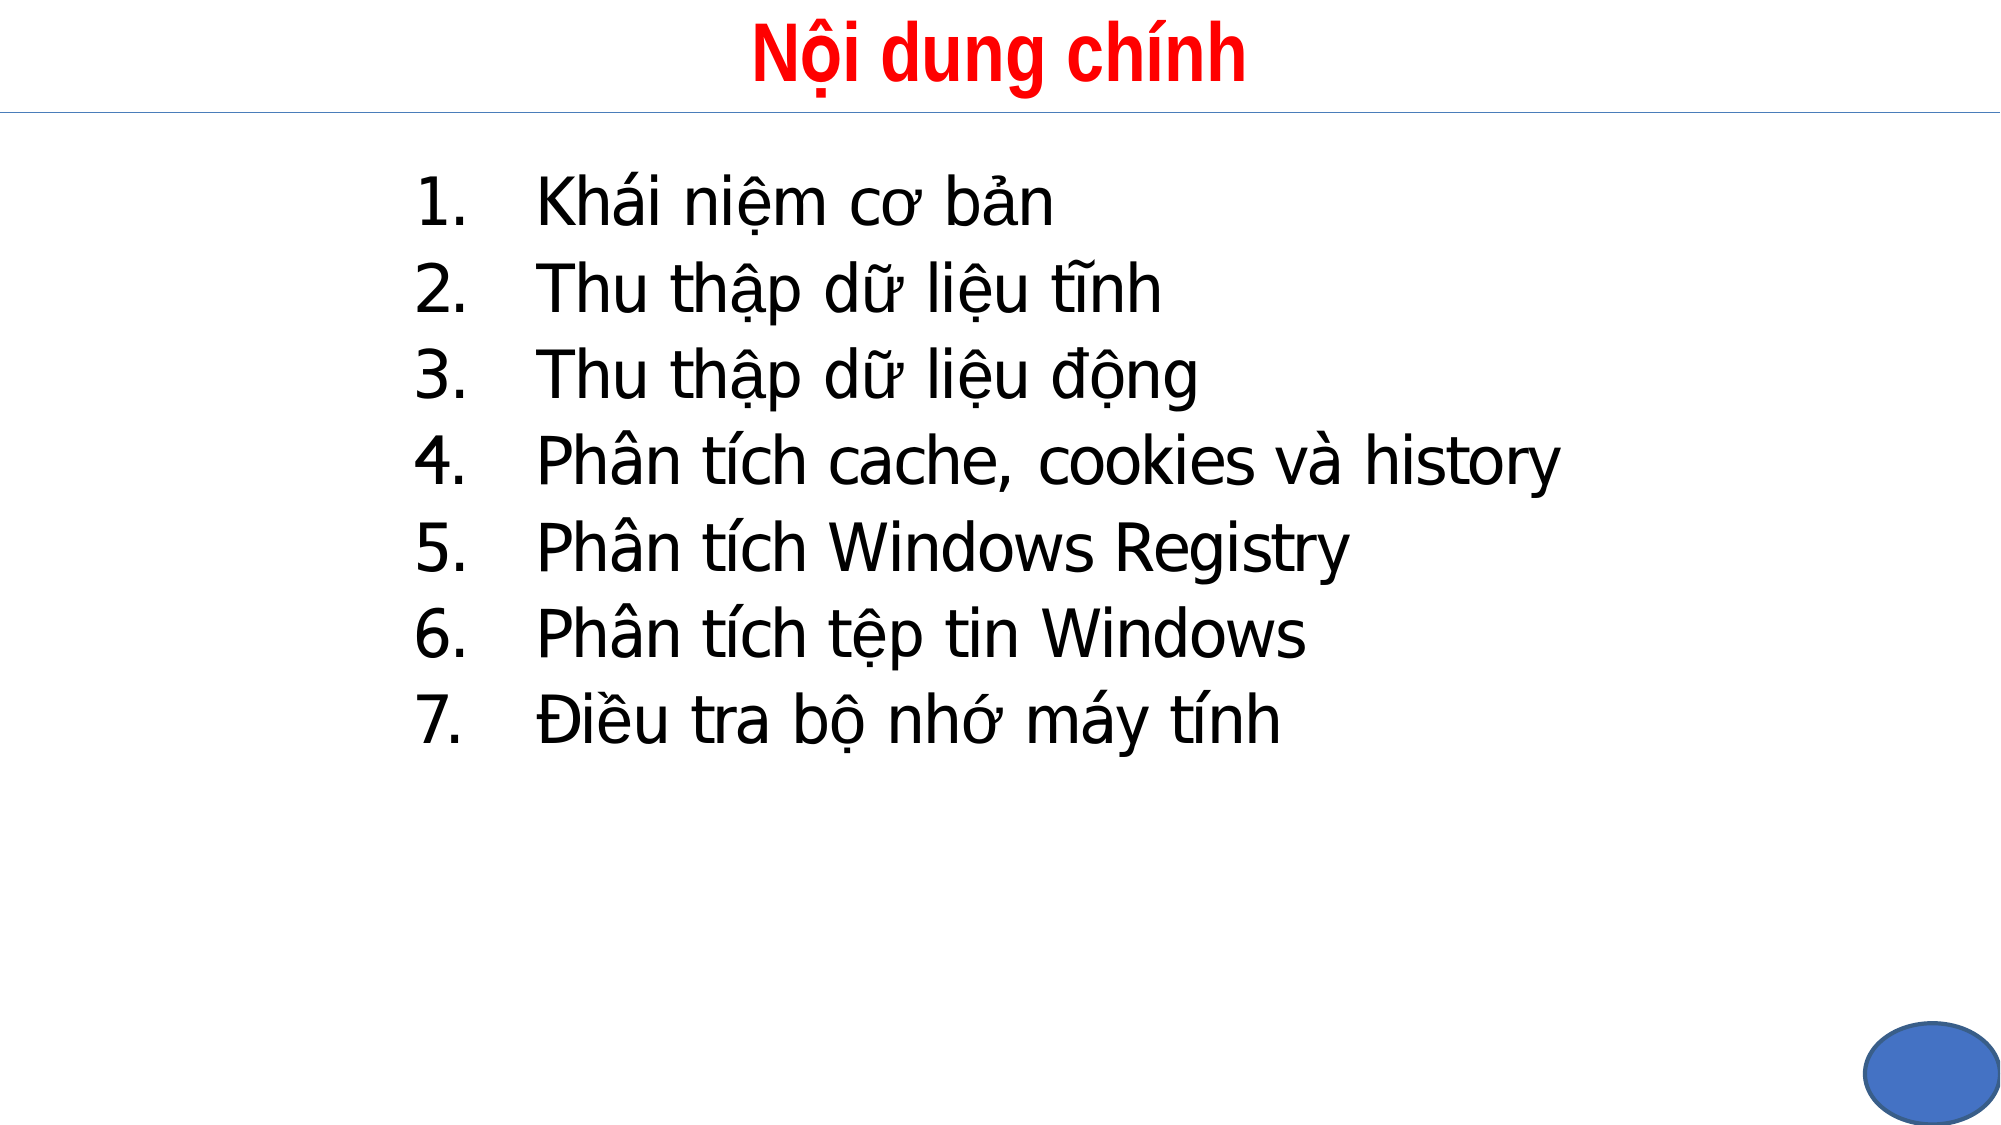

# Nội dung chính
Khái niệm cơ bản
Thu thập dữ liệu tĩnh
Thu thập dữ liệu động
Phân tích cache, cookies và history
Phân tích Windows Registry
Phân tích tệp tin Windows
Điều tra bộ nhớ máy tính